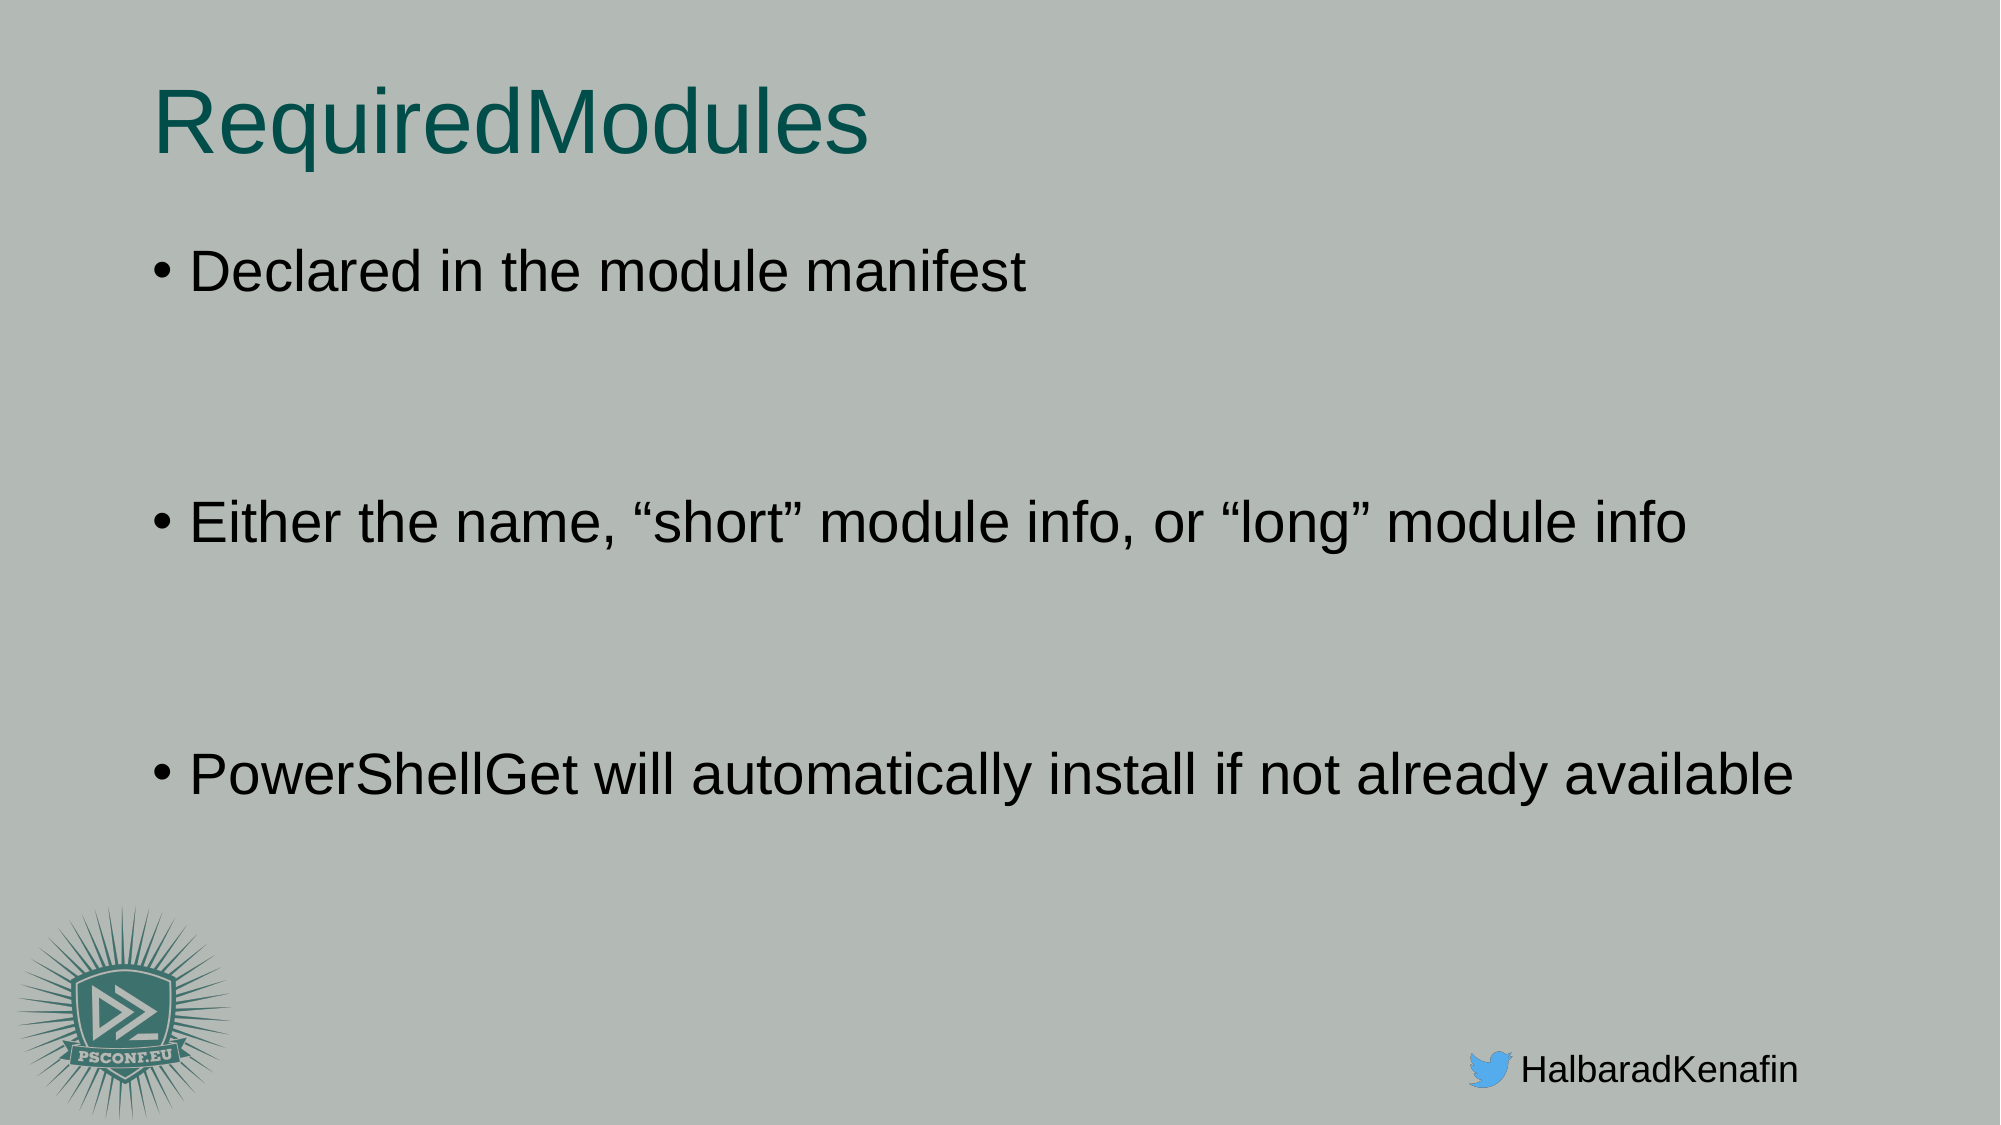

# RequiredModules
Declared in the module manifest

Either the name, “short” module info, or “long” module info

PowerShellGet will automatically install if not already available

HalbaradKenafin